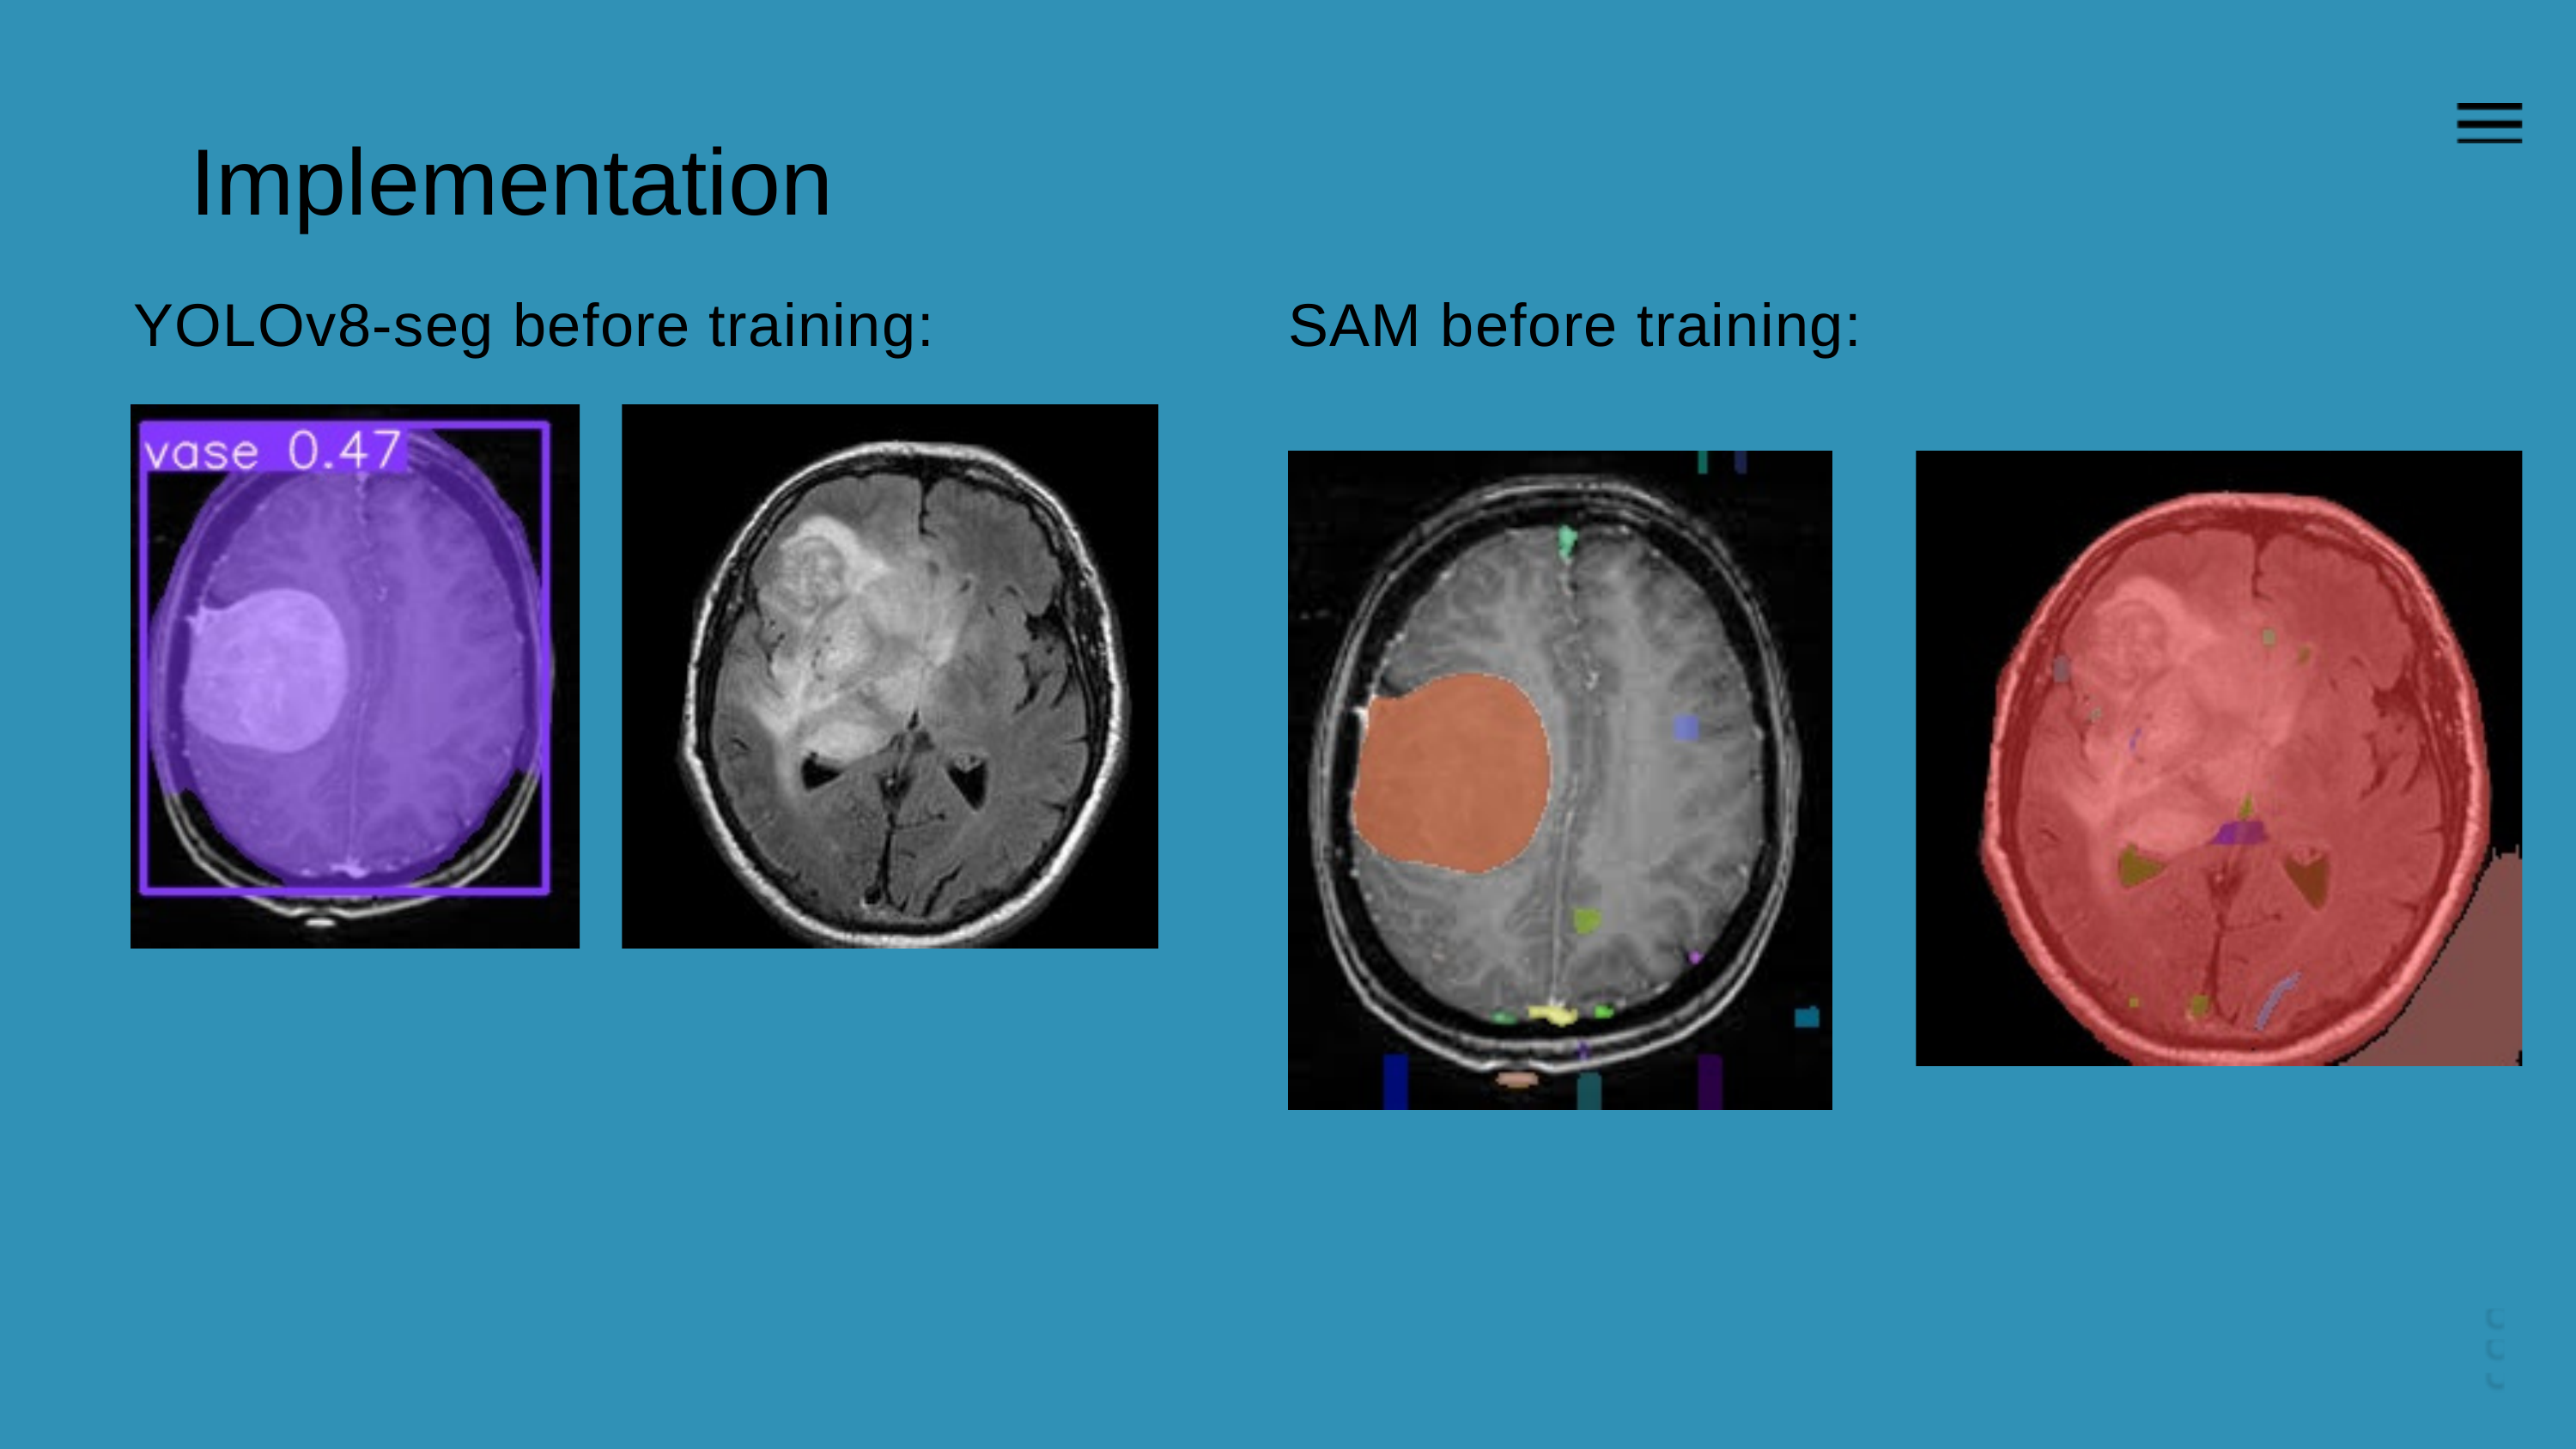

Implementation

YOLOv8-seg before training:
SAM before training: